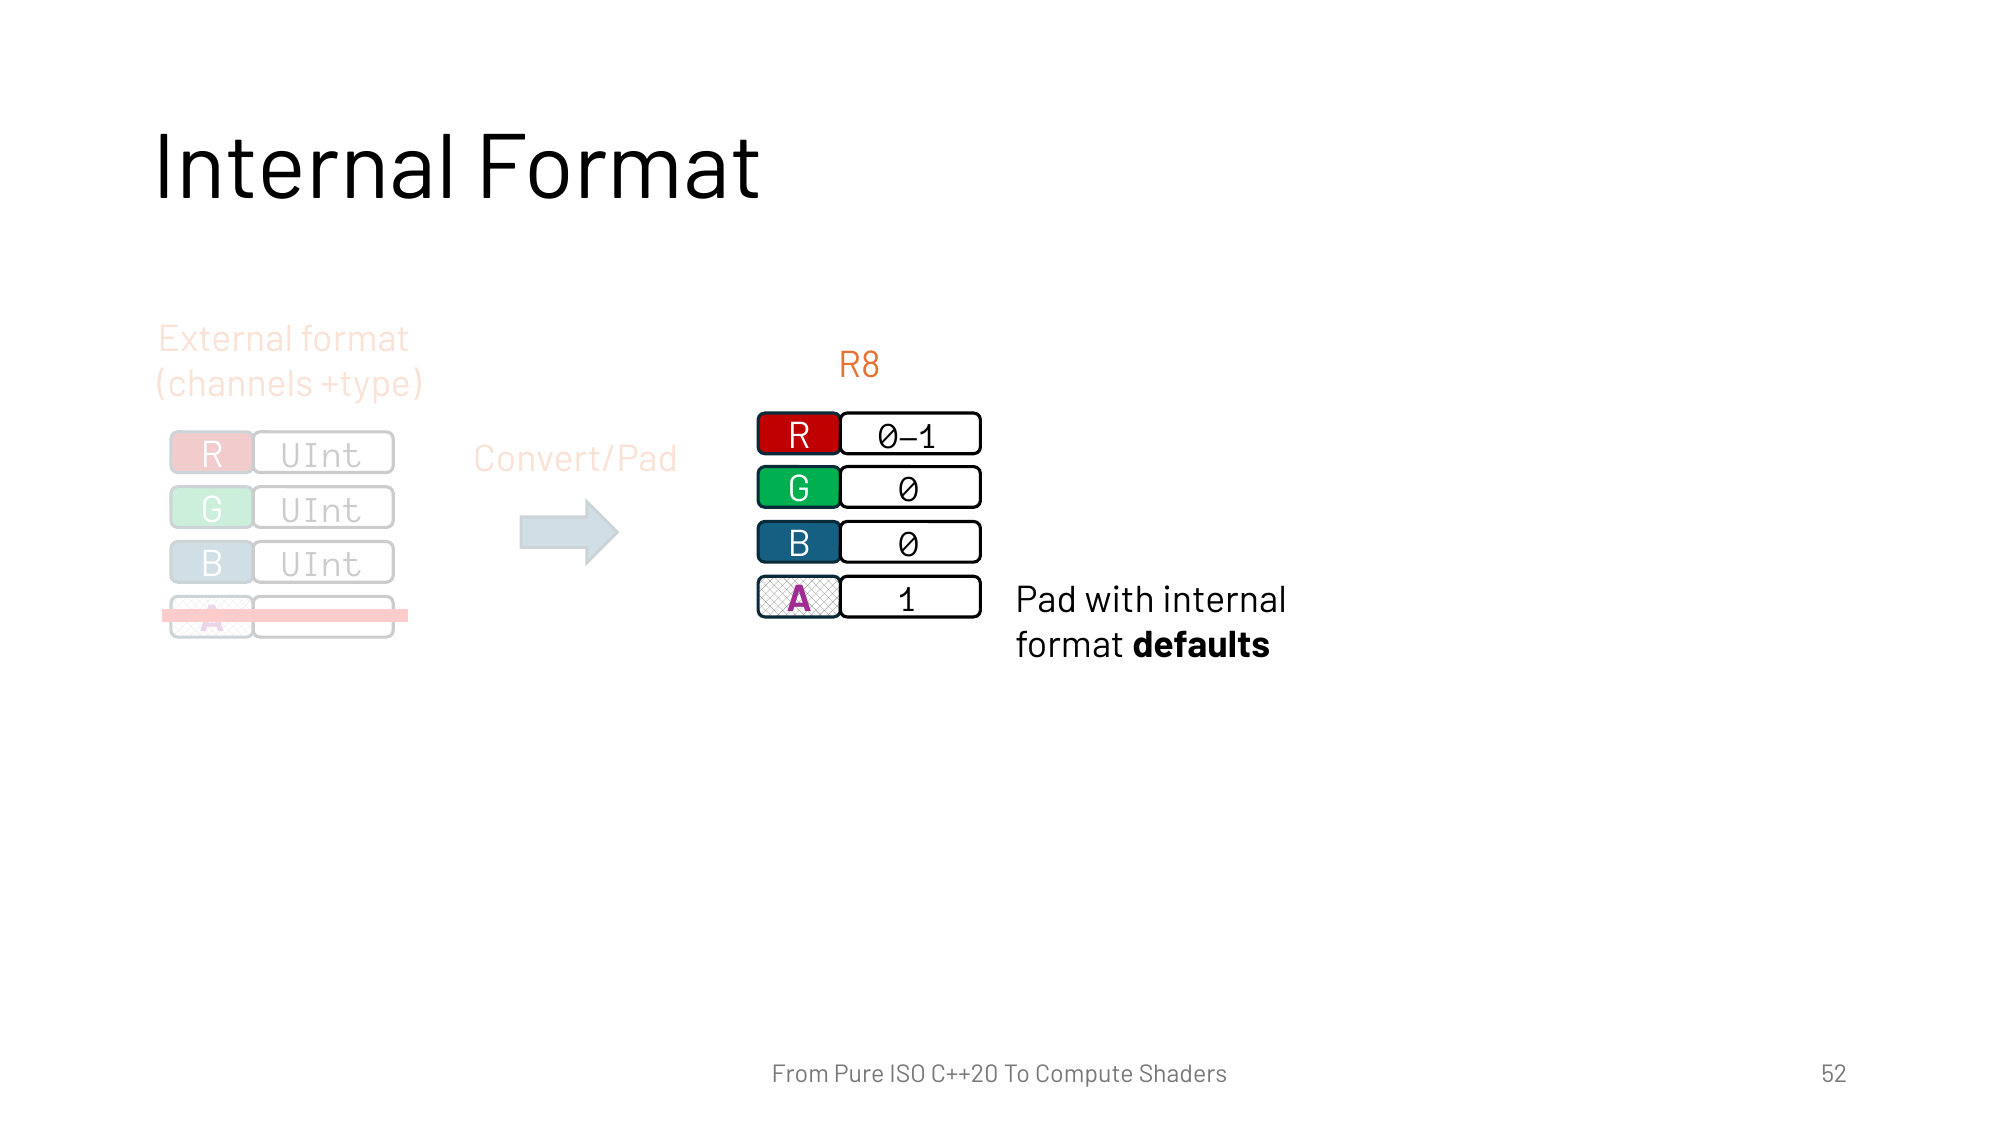

# Internal Format

External format
(channels +type)
R
UInt
UInt
G
UInt
B

A
R8
R
0-1
Convert/Pad

0
G
0
B
Pad with internal
format defaults
1
A
From Pure ISO C++20 To Compute Shaders
52